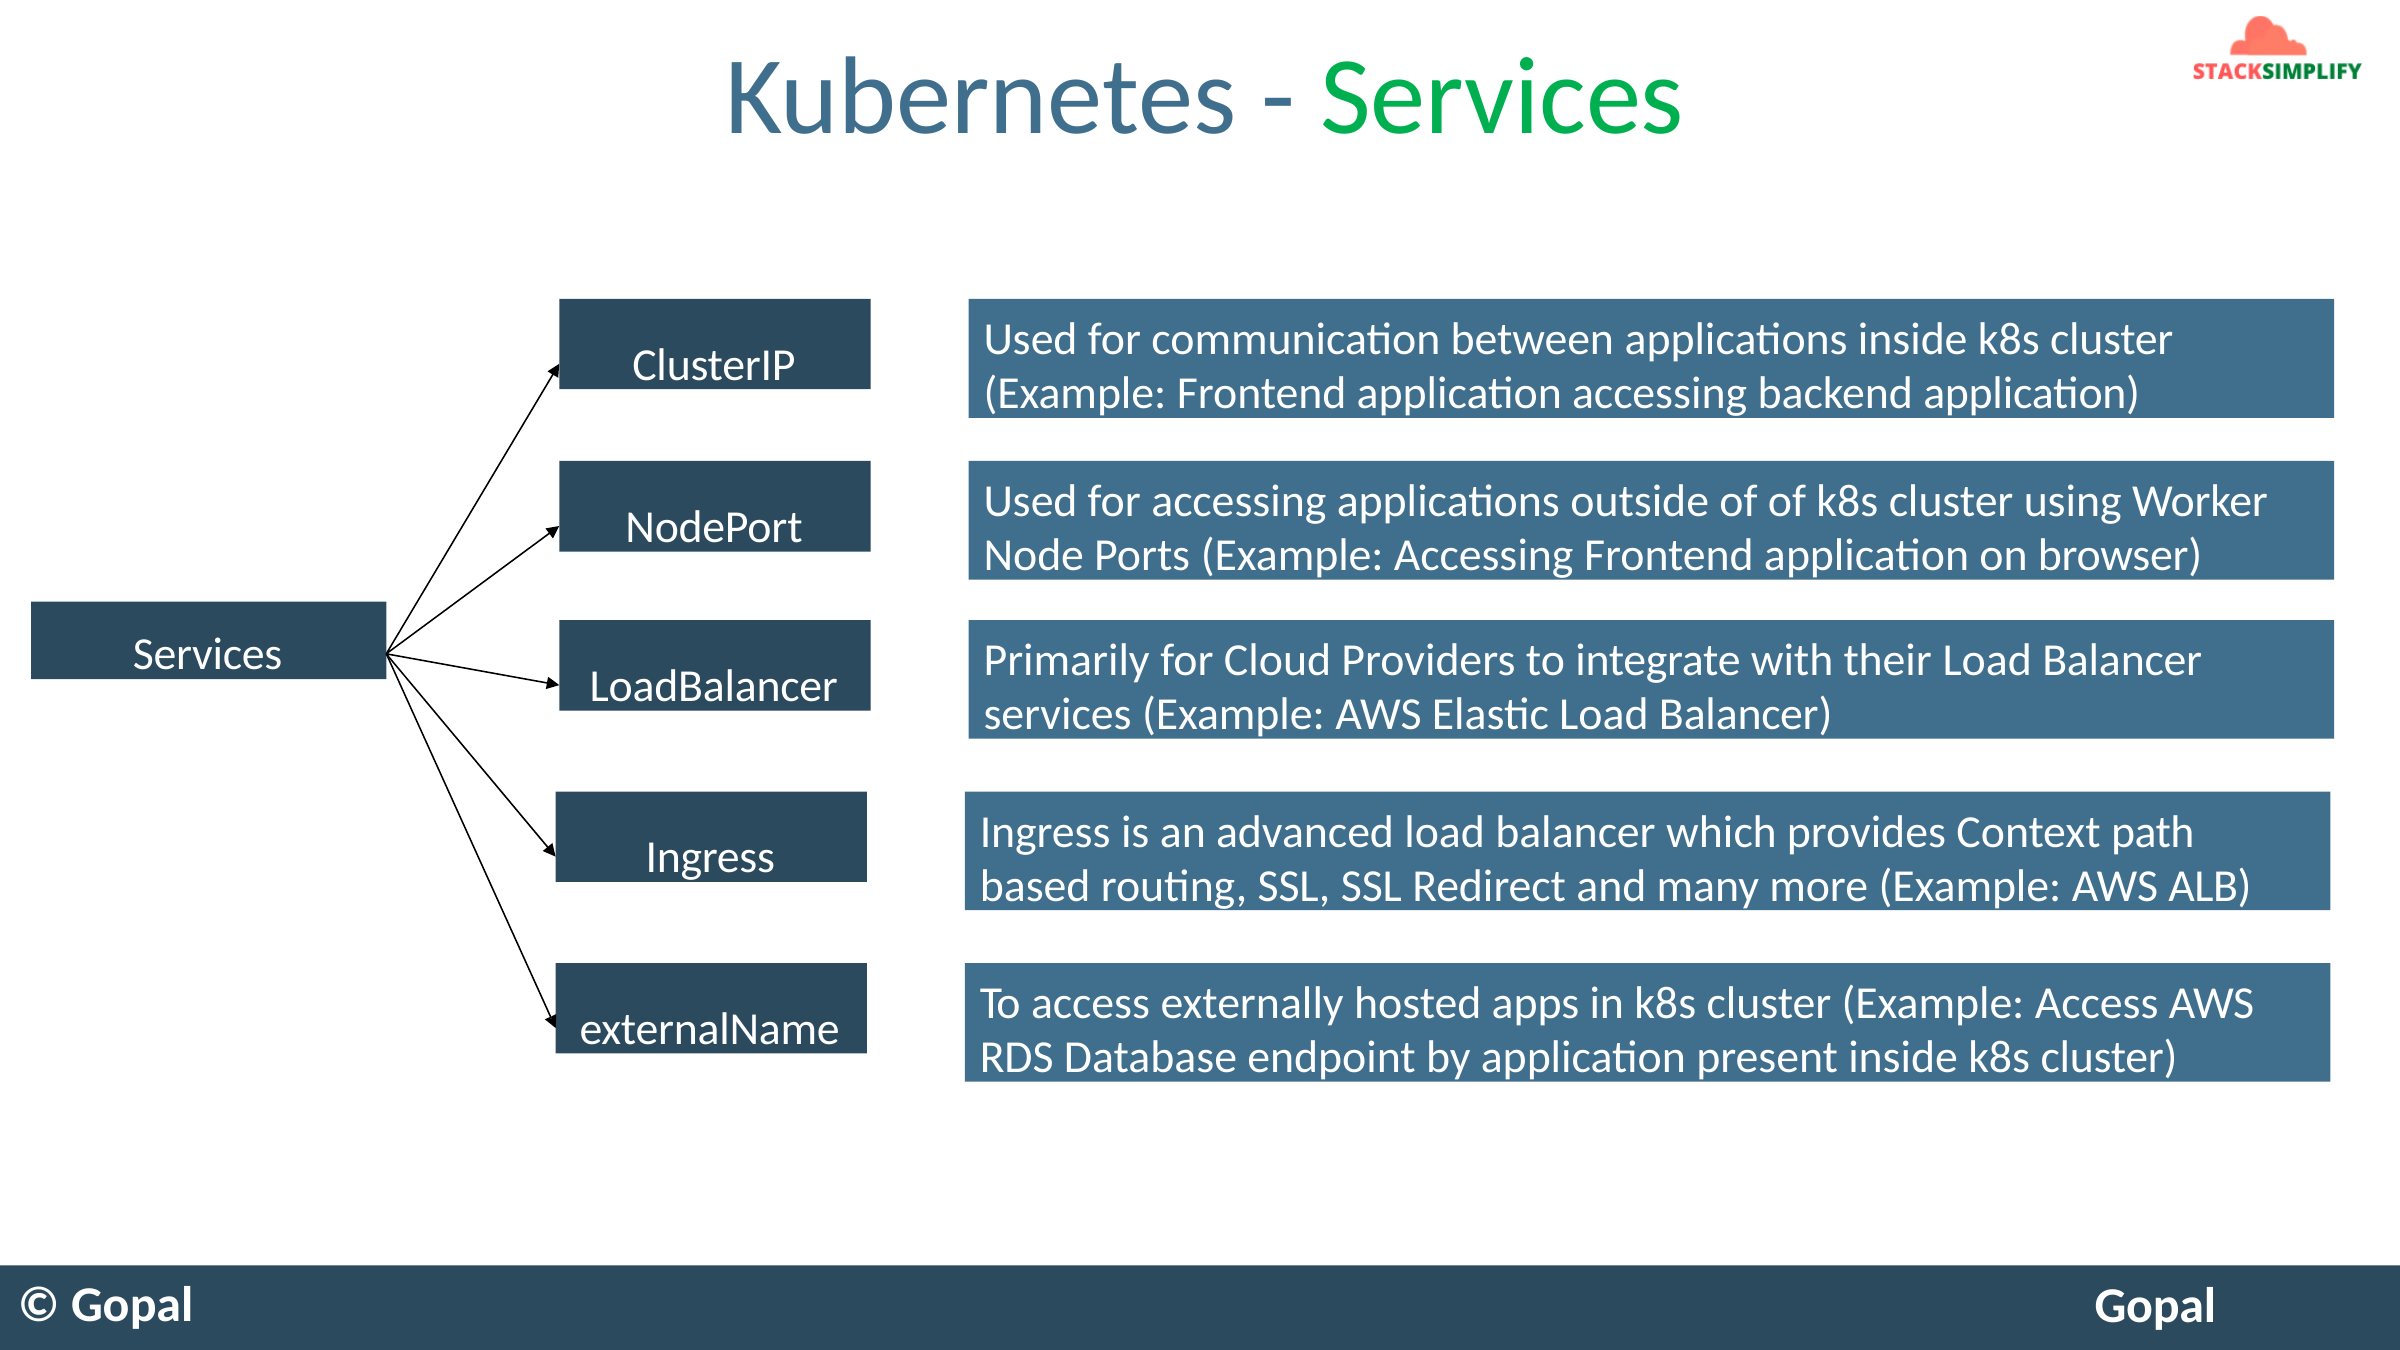

# Kubernetes - Services
ClusterIP
Used for communication between applications inside k8s cluster (Example: Frontend application accessing backend application)

NodePort
Used for accessing applications outside of of k8s cluster using Worker Node Ports (Example: Accessing Frontend application on browser)
Services
LoadBalancer
Primarily for Cloud Providers to integrate with their Load Balancer services (Example: AWS Elastic Load Balancer)

Ingress
Ingress is an advanced load balancer which provides Context path based routing, SSL, SSL Redirect and many more (Example: AWS ALB)
externalName
To access externally hosted apps in k8s cluster (Example: Access AWS RDS Database endpoint by application present inside k8s cluster)
© Gopal
Gopal